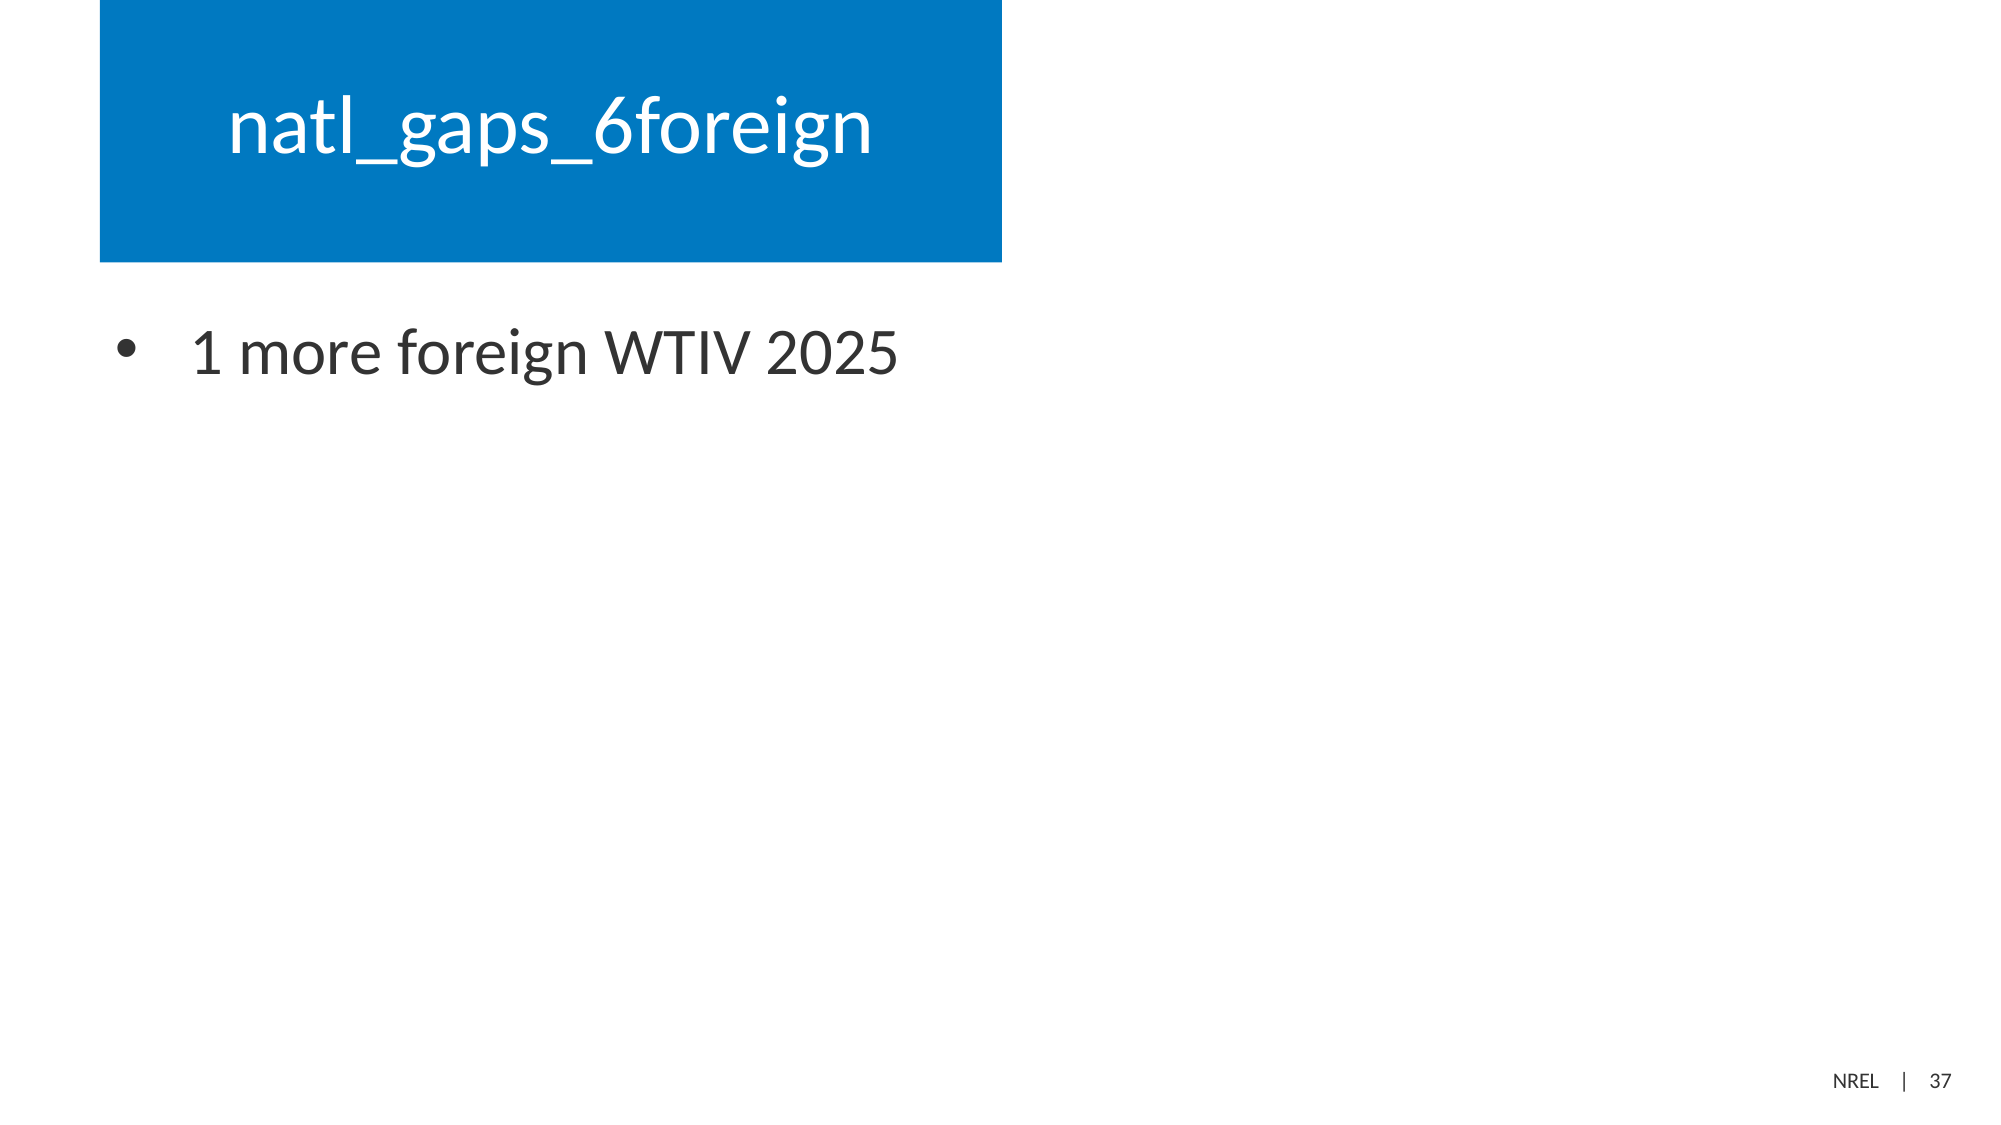

# natl_gaps_6foreign
1 more foreign WTIV 2025